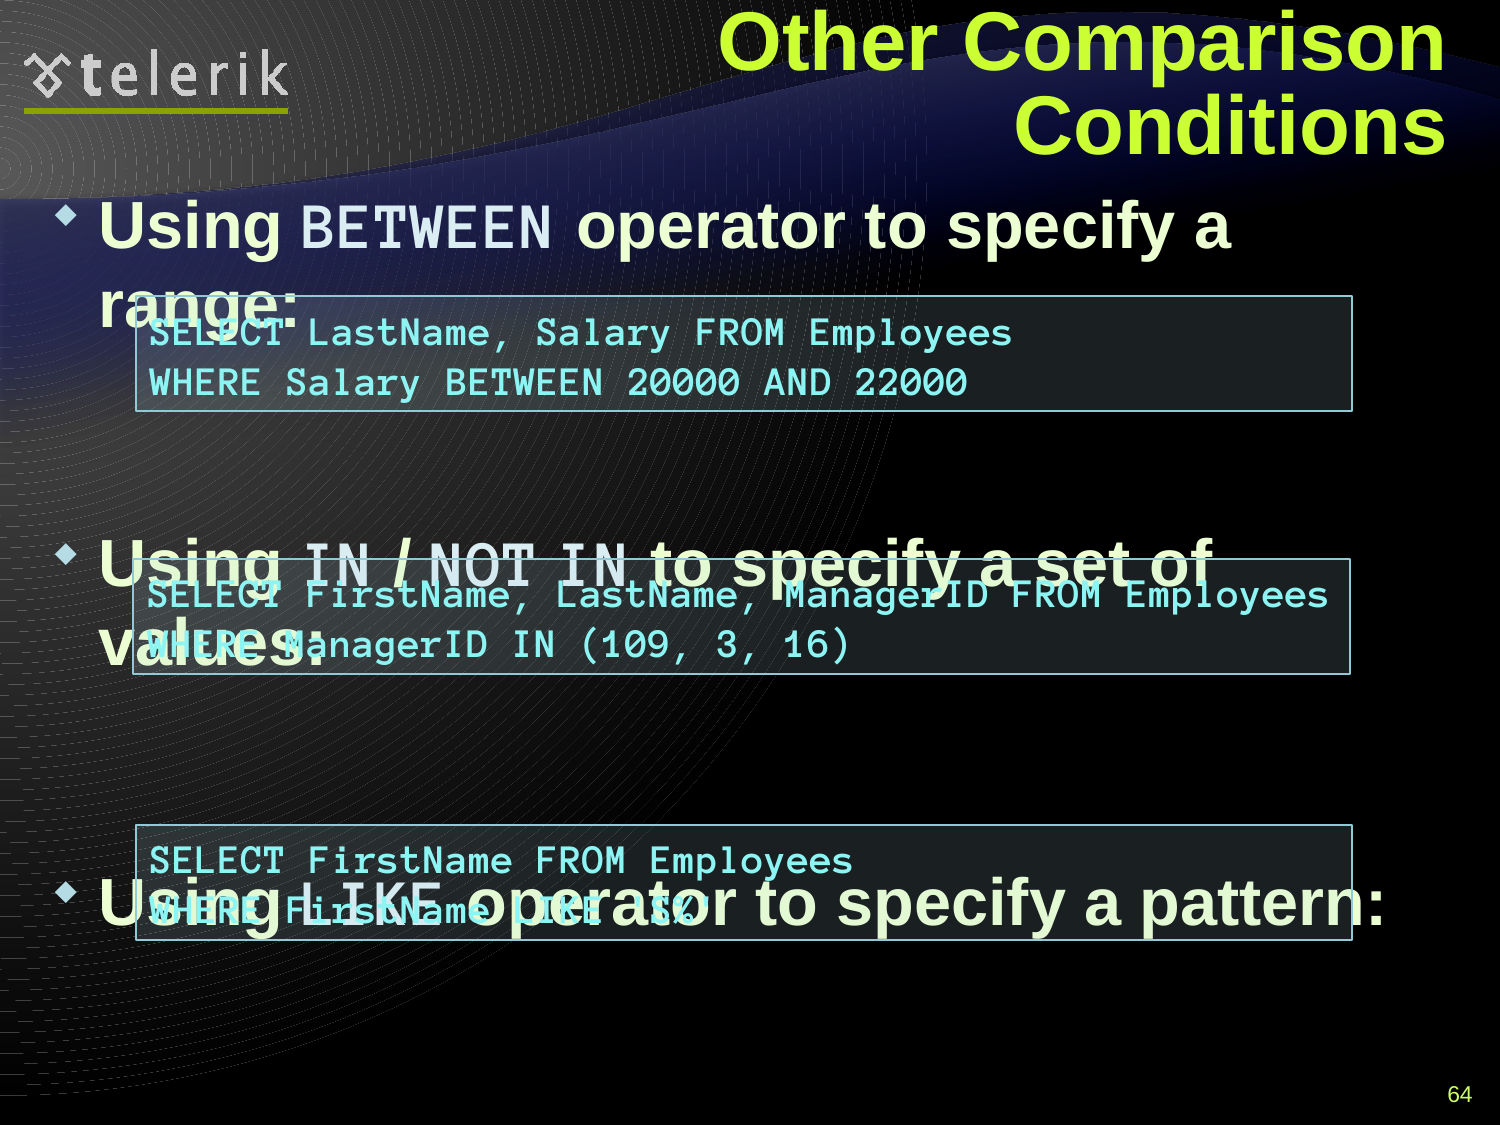

# Other Comparison Conditions
Using BETWEEN operator to specify a range:

Using IN / NOT IN to specify a set of values:

Using LIKE operator to specify a pattern:

% means 0 or more chars; _ means one char
SELECT LastName, Salary FROM Employees
WHERE Salary BETWEEN 20000 AND 22000
SELECT FirstName, LastName, ManagerID FROM Employees WHERE ManagerID IN (109, 3, 16)
SELECT FirstName FROM Employees
WHERE FirstName LIKE 'S%'
64